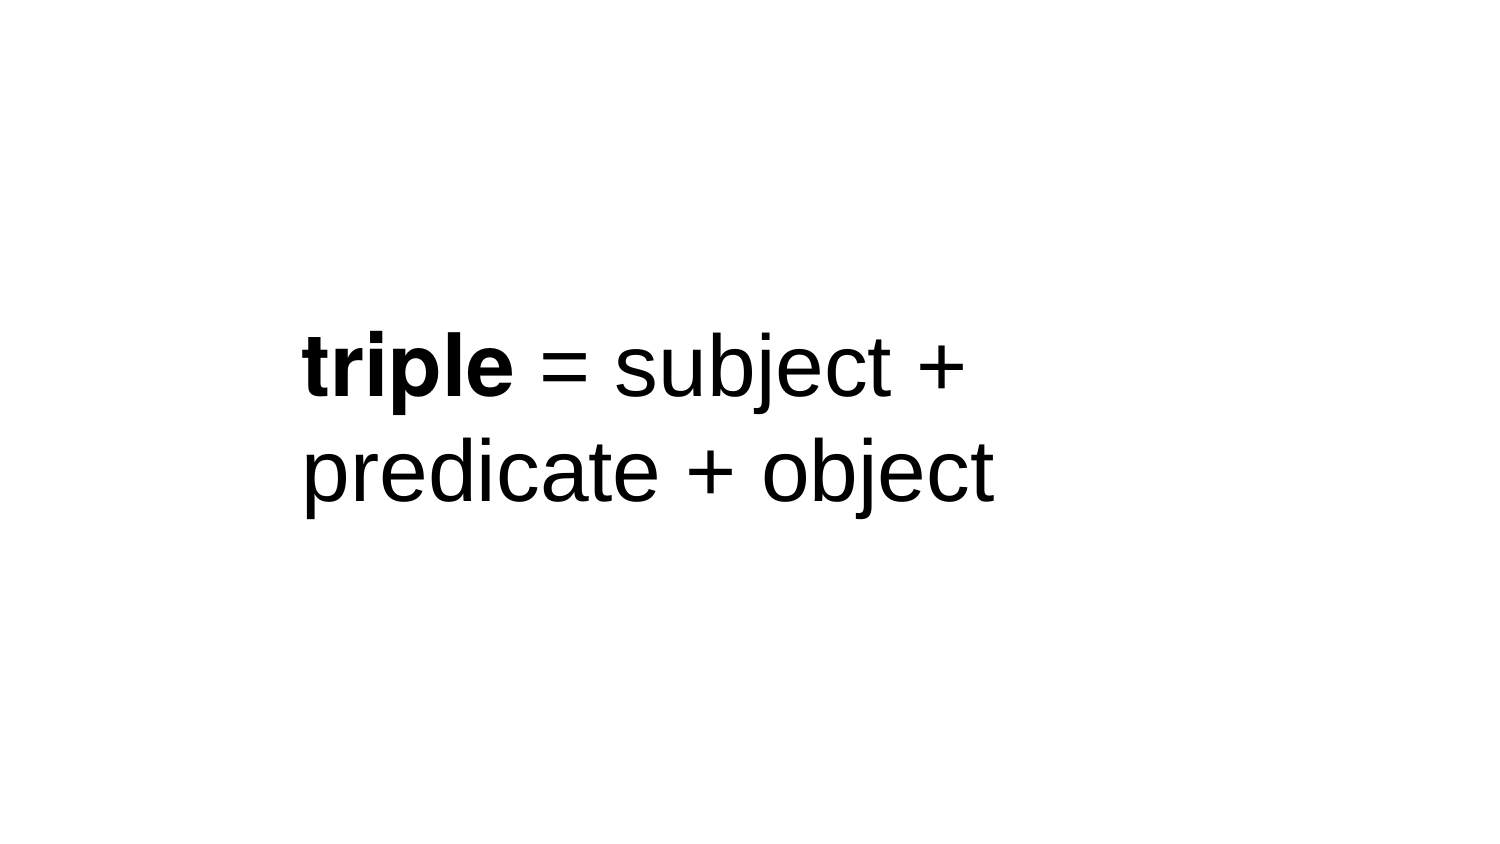

# triple = subject + predicate + object